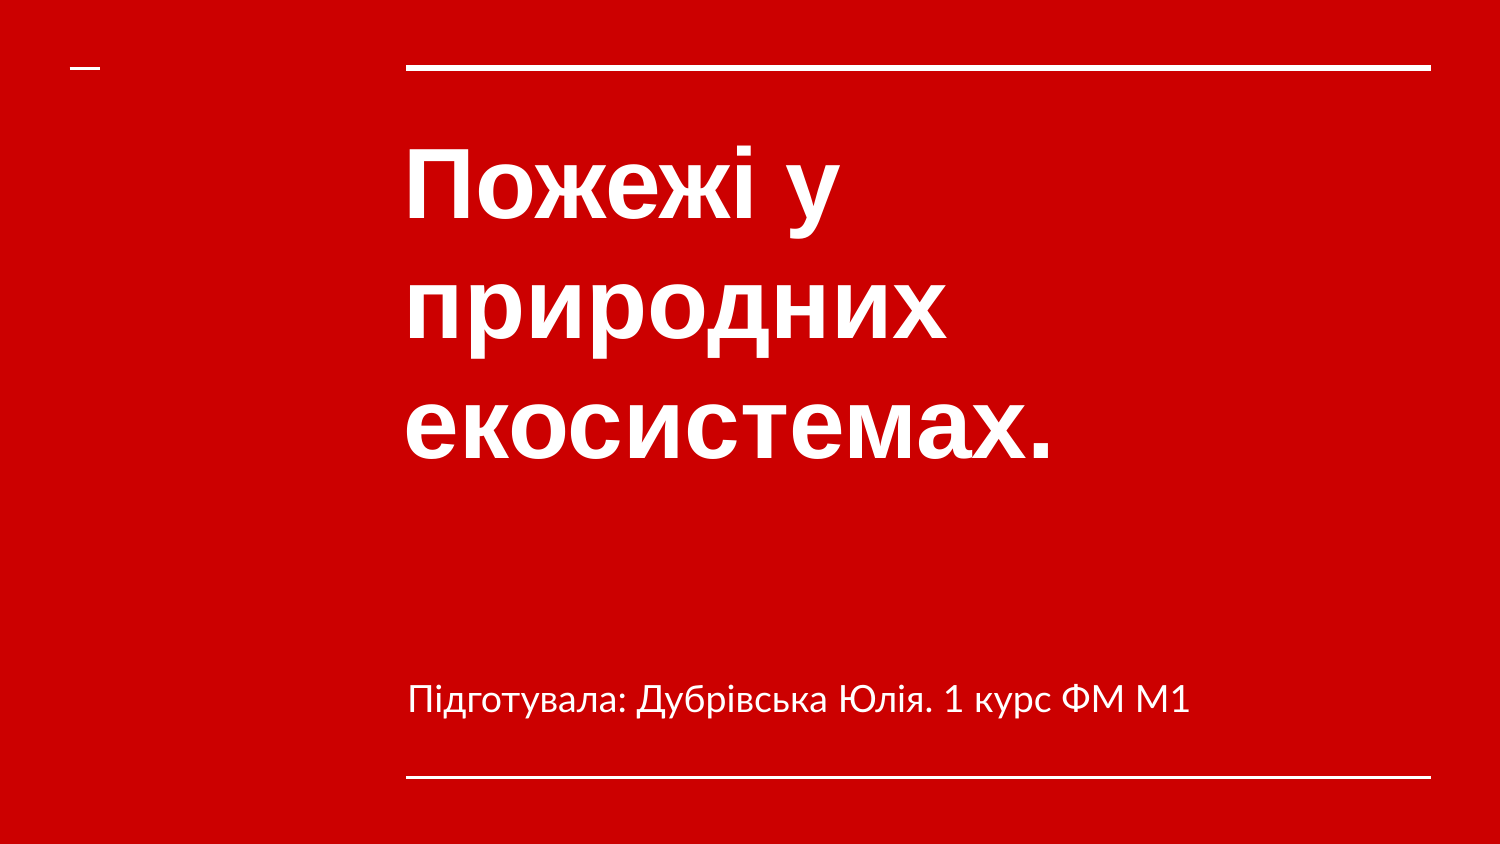

# Пожежі у природних екосистемах.
Підготувала: Дубрівська Юлія. 1 курс ФМ М1